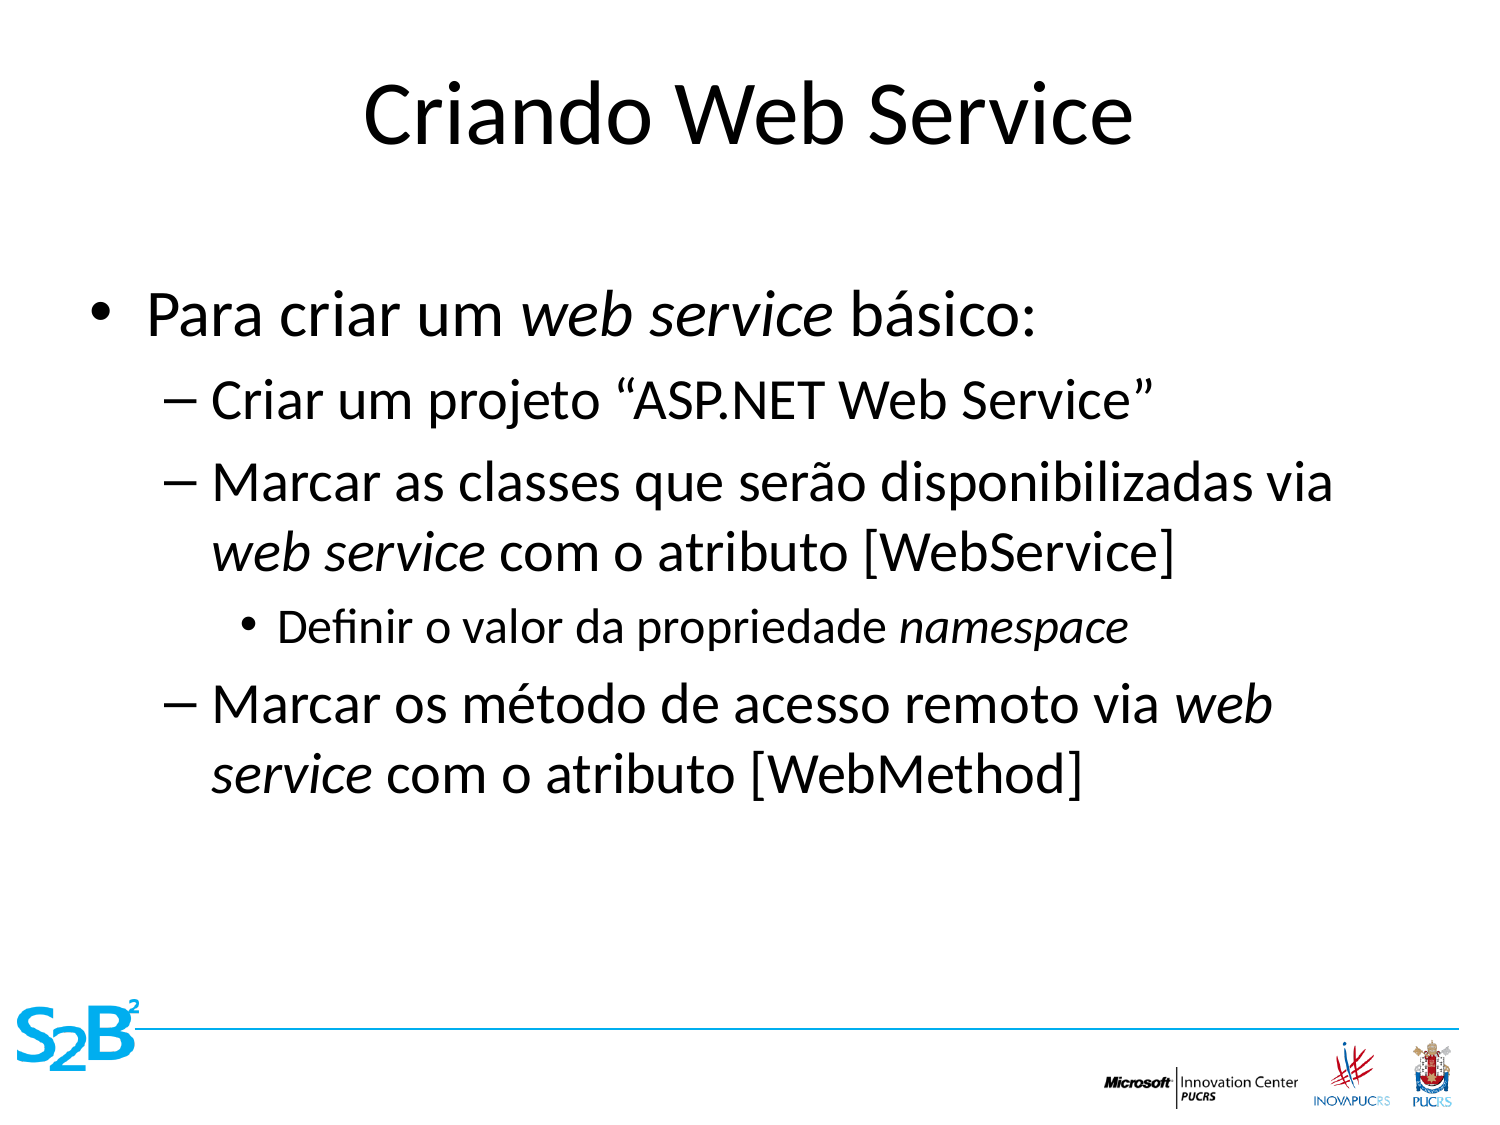

# Criando Web Service
Para criar um web service básico:
Criar um projeto “ASP.NET Web Service”
Marcar as classes que serão disponibilizadas via web service com o atributo [WebService]
Definir o valor da propriedade namespace
Marcar os método de acesso remoto via web service com o atributo [WebMethod]